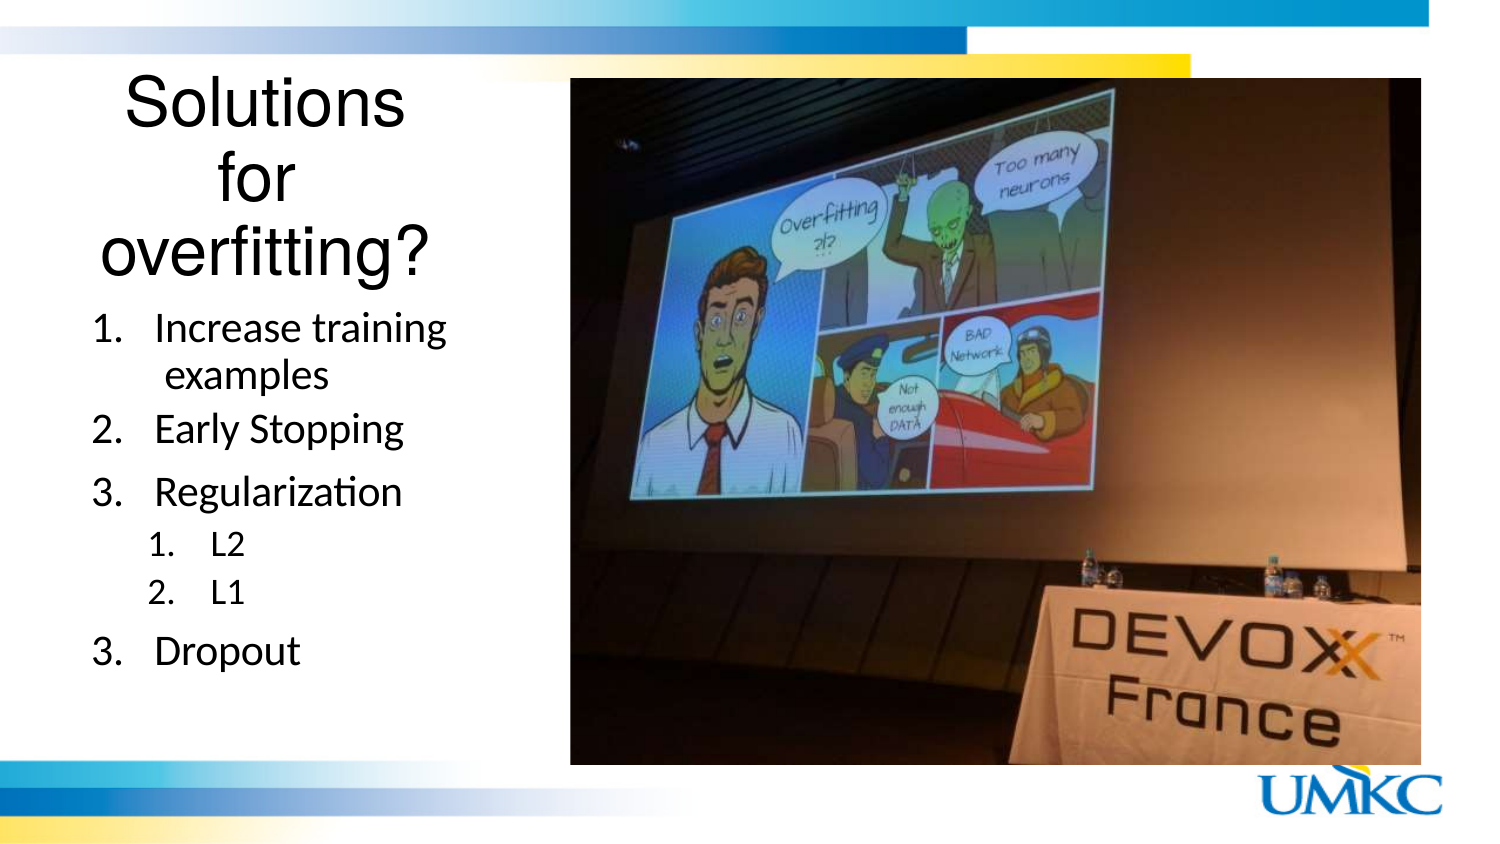

# Solutions for  overfitting?

Increase training  examples
Early Stopping
Regularization
L2
L1
Dropout